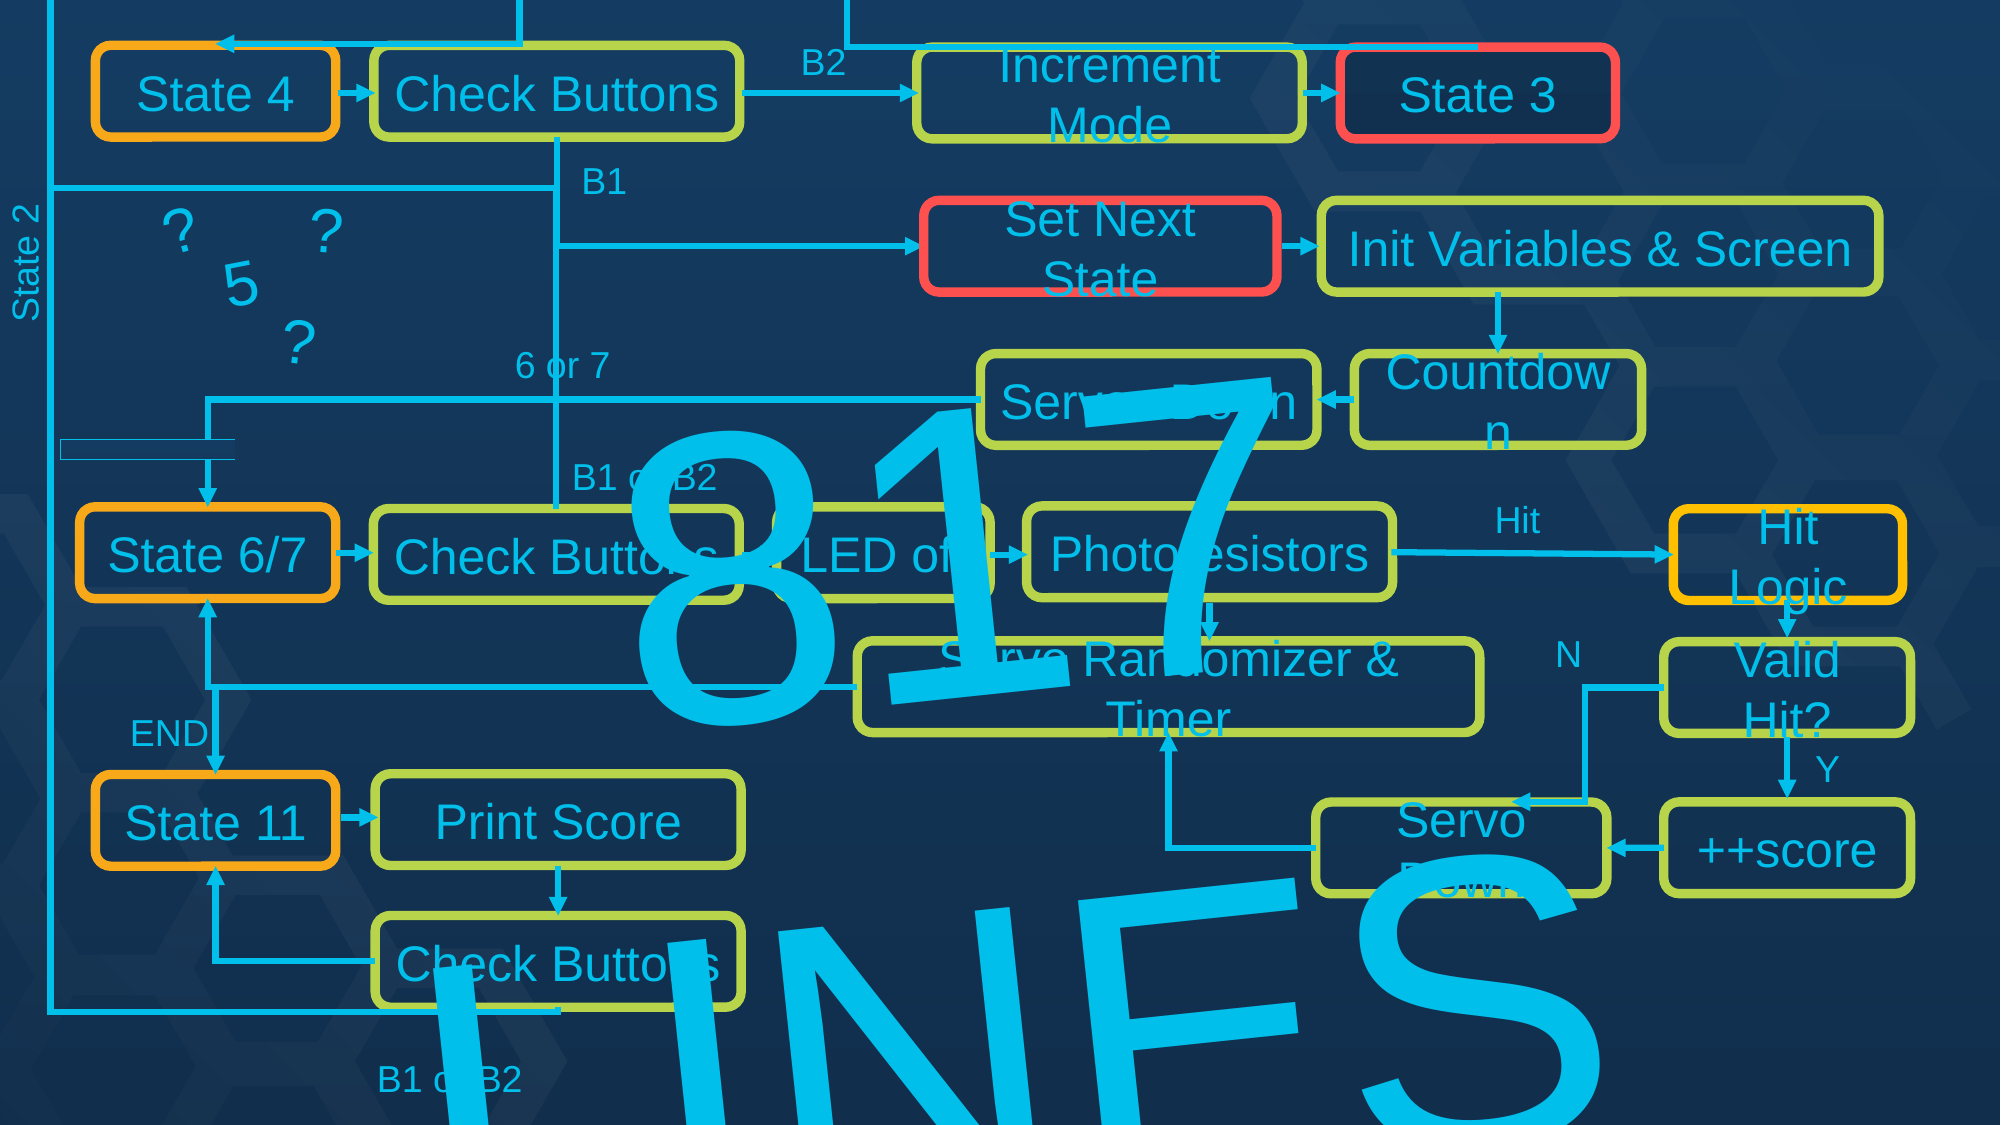

B2
State 4
Check Buttons
State 3
Increment Mode
B1
?
?
Set Next State
Init Variables & Screen
State 2
5
817 LINES
?
6 or 7
Servos Down
Countdown

B1 or B2
Hit
Photoresistors
LED off
State 6/7
Check Buttons
Hit Logic
N
Servo Randomizer & Timer
Valid Hit?
END
Y
Print Score
State 11
++score
Servo Down
Check Buttons
B1 or B2